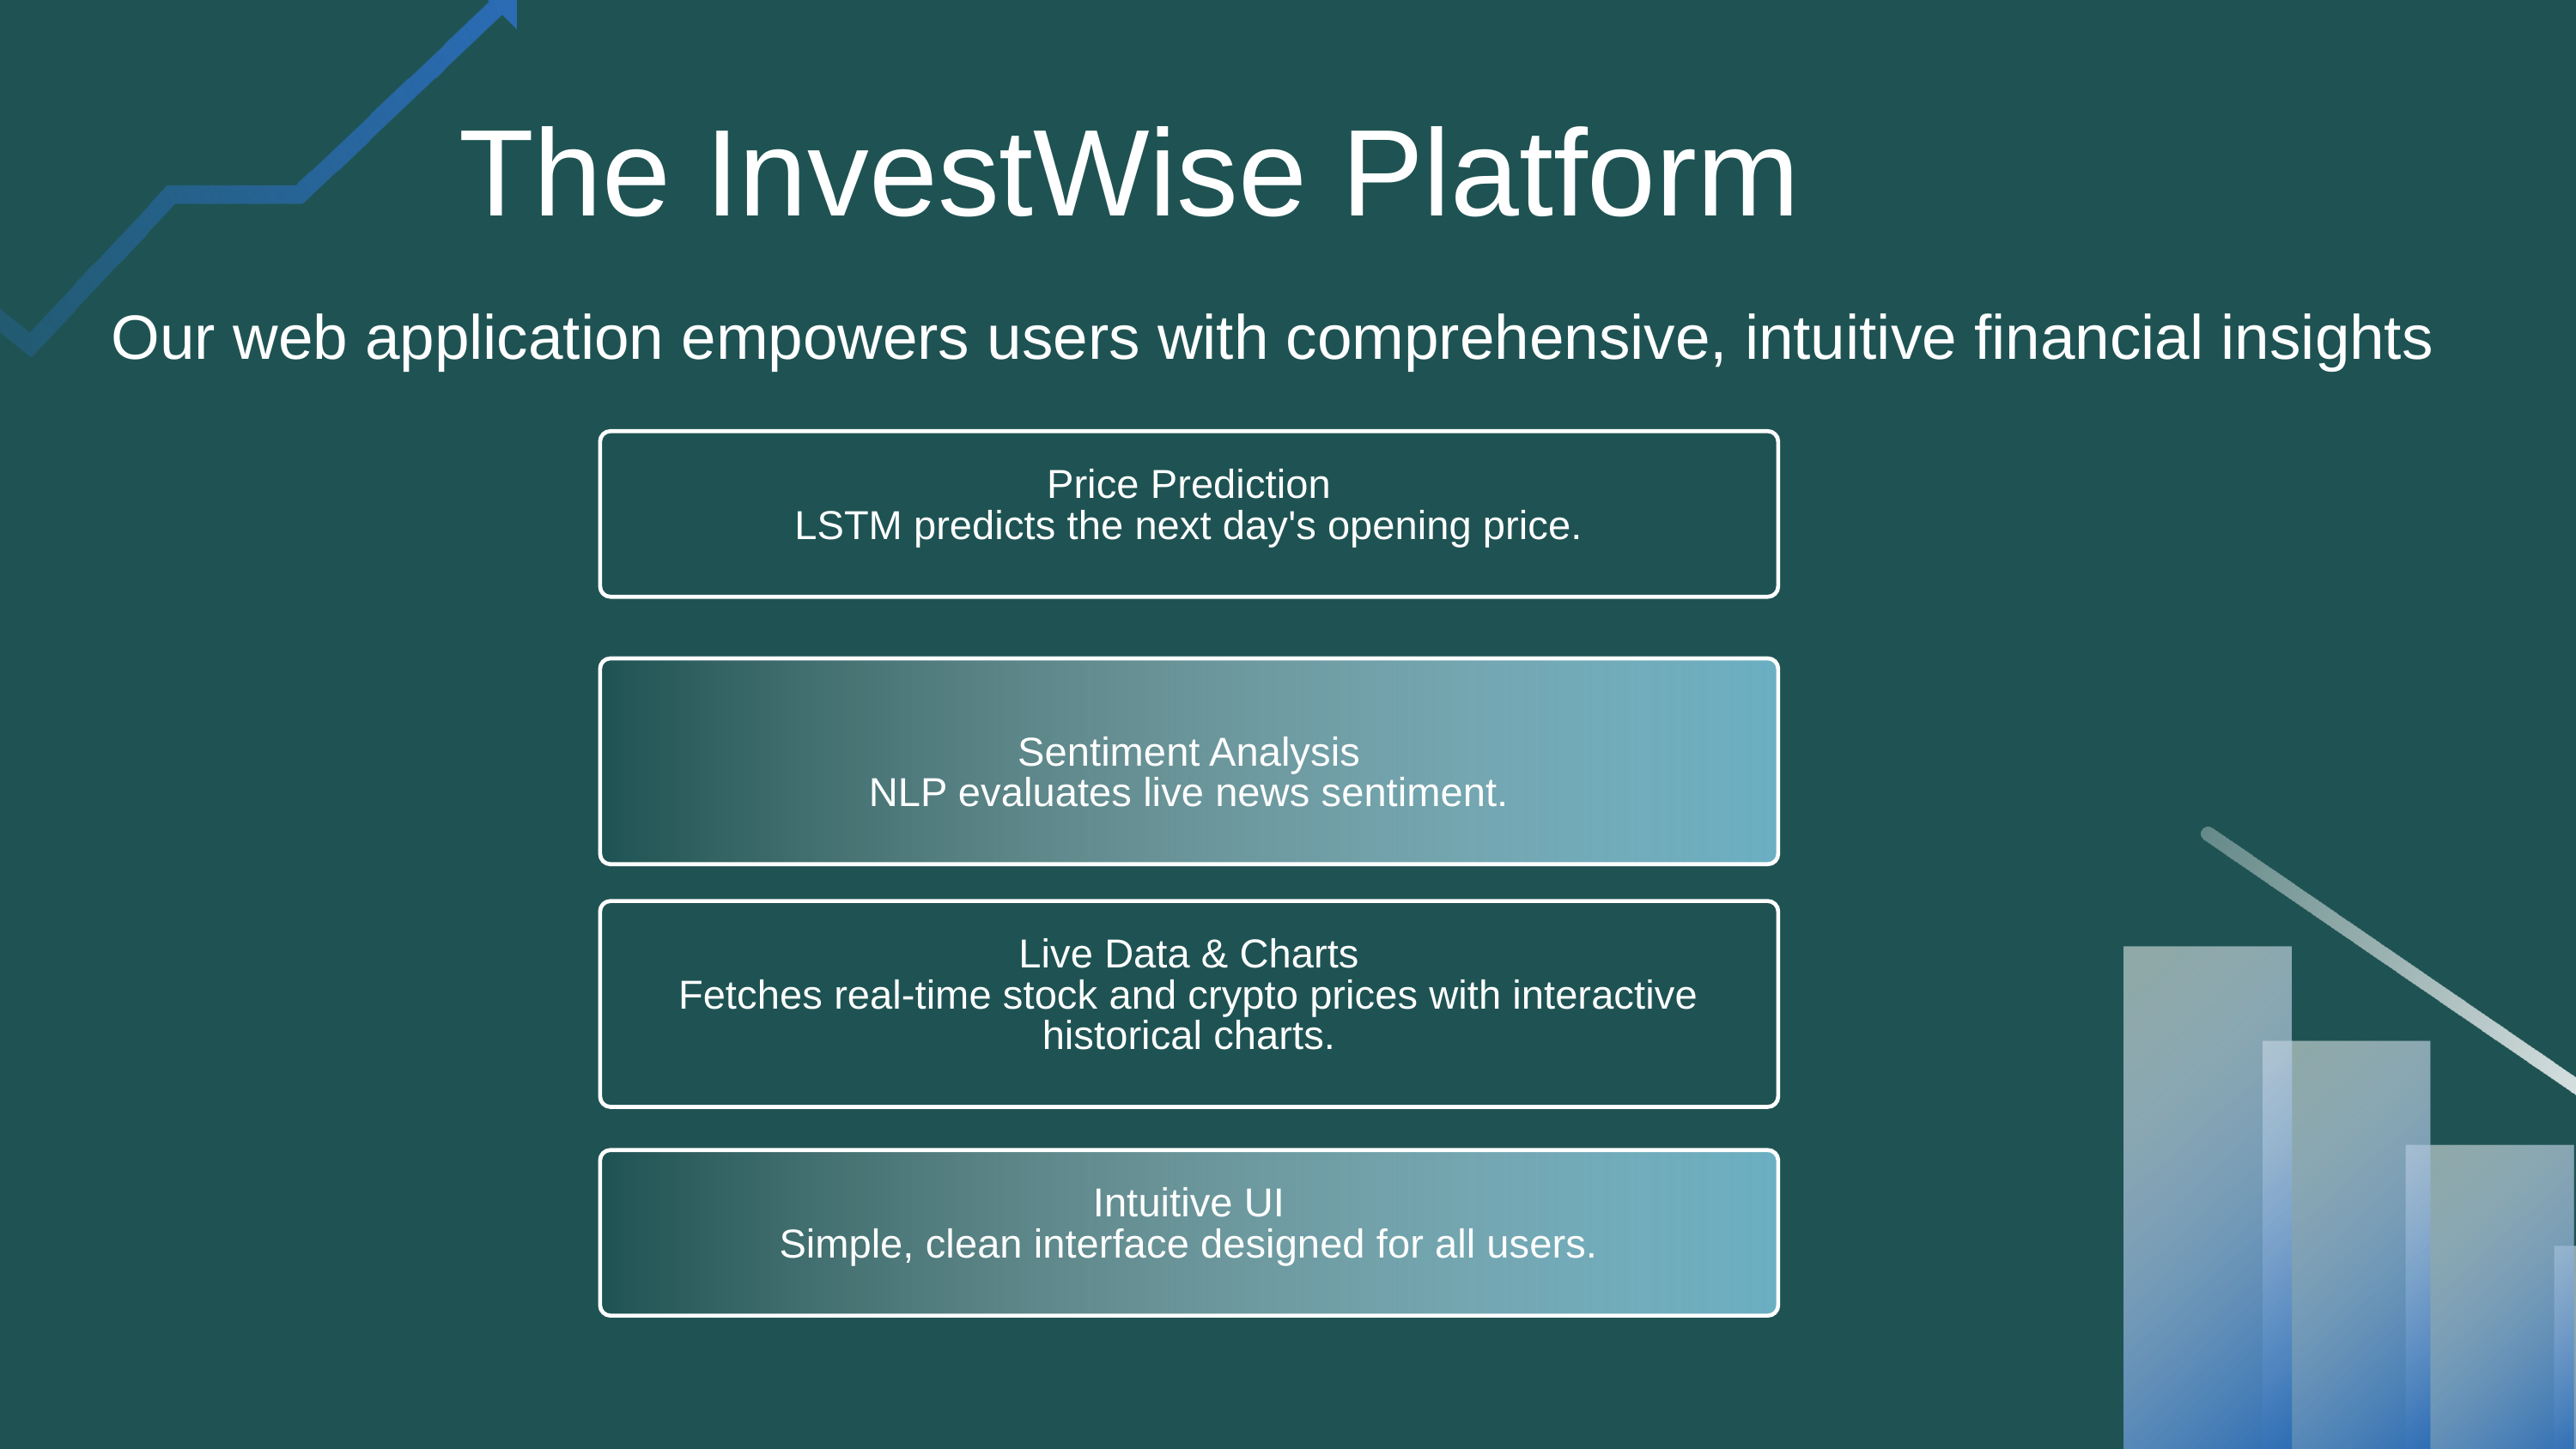

The InvestWise Platform
Our web application empowers users with comprehensive, intuitive financial insights

Price Prediction
LSTM predicts the next day's opening price.

Sentiment Analysis
NLP evaluates live news sentiment.

Live Data & Charts
Fetches real-time stock and crypto prices with interactive historical charts.

Intuitive UI
Simple, clean interface designed for all users.